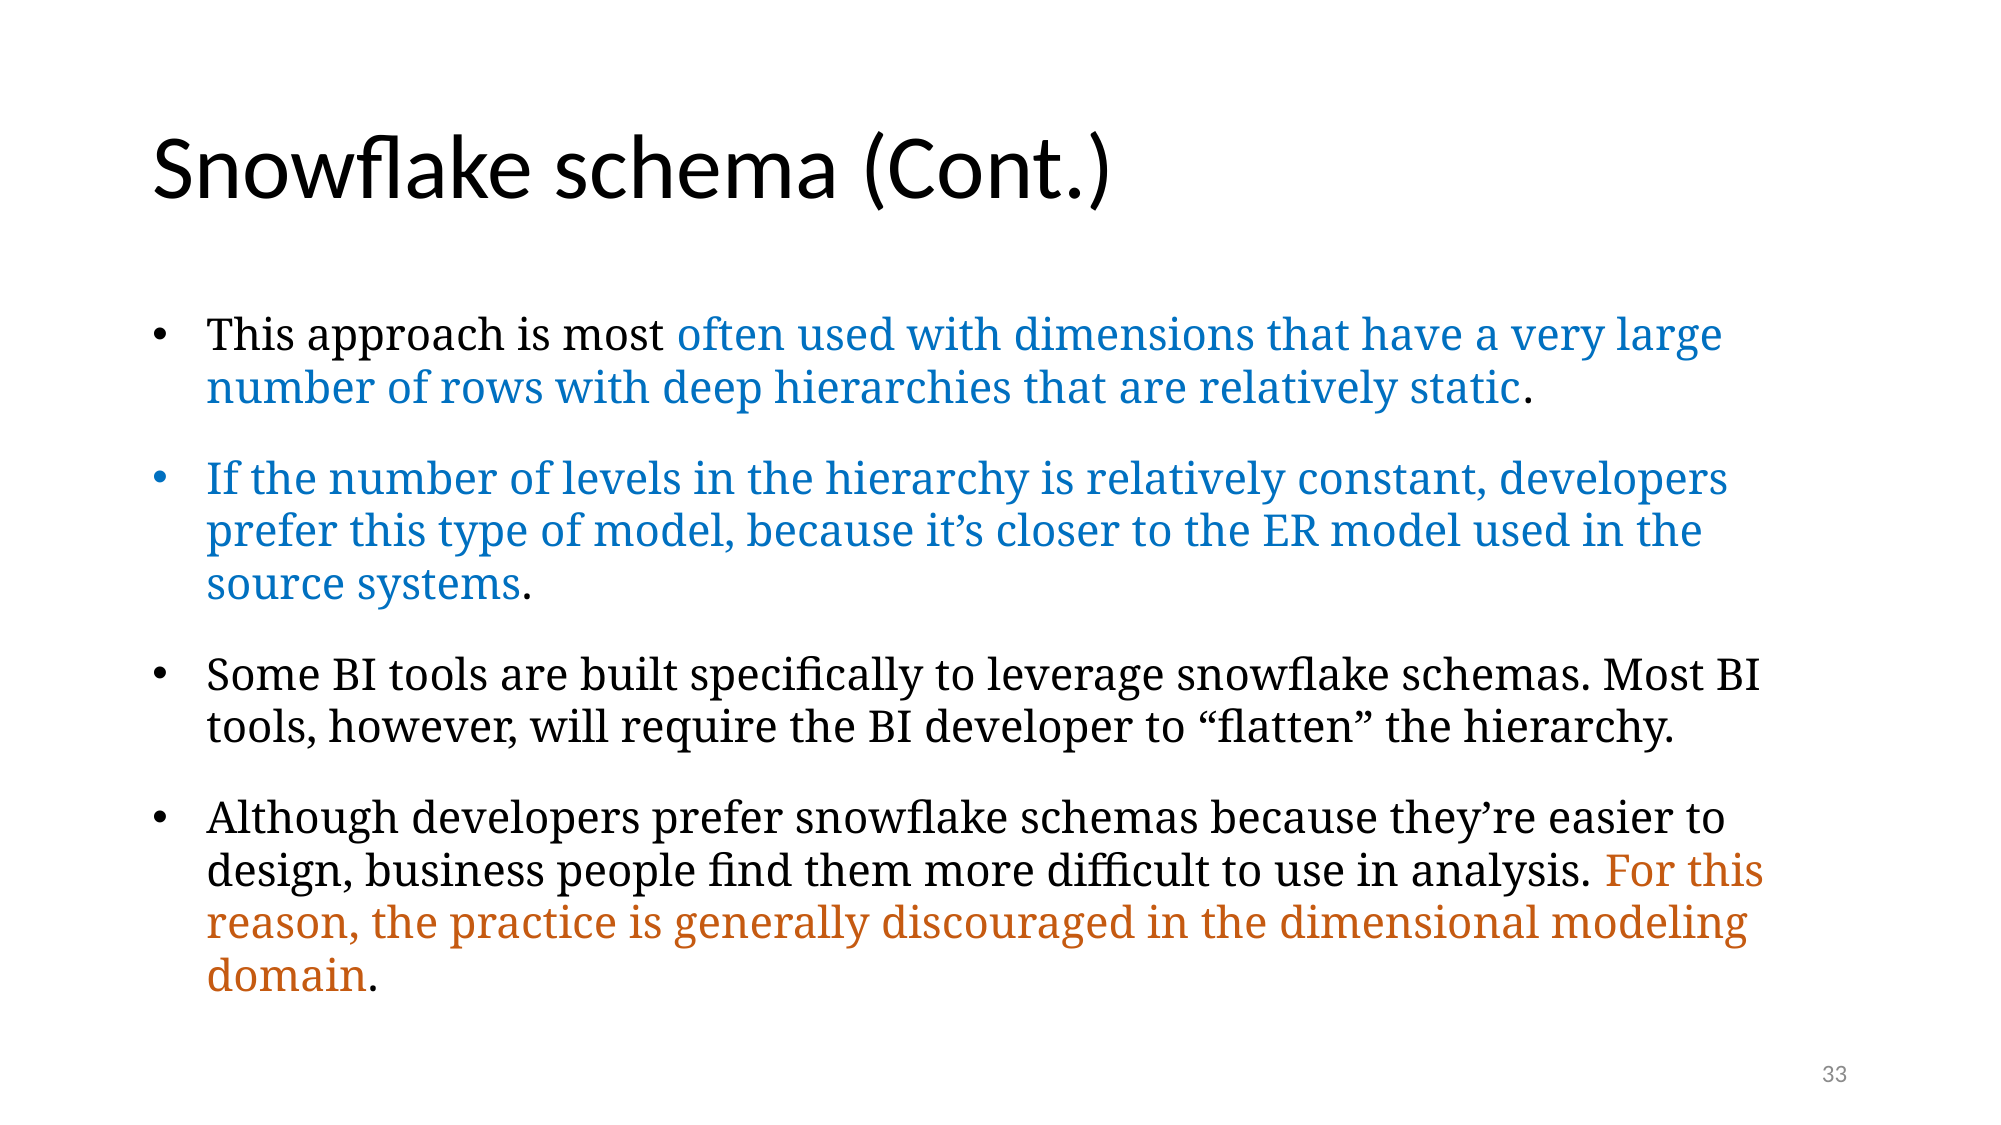

# Snowflake schema (Cont.)
This approach is most often used with dimensions that have a very large number of rows with deep hierarchies that are relatively static.
If the number of levels in the hierarchy is relatively constant, developers prefer this type of model, because it’s closer to the ER model used in the source systems.
Some BI tools are built specifically to leverage snowflake schemas. Most BI tools, however, will require the BI developer to “flatten” the hierarchy.
Although developers prefer snowflake schemas because they’re easier to design, business people find them more difficult to use in analysis. For this reason, the practice is generally discouraged in the dimensional modeling domain.

33